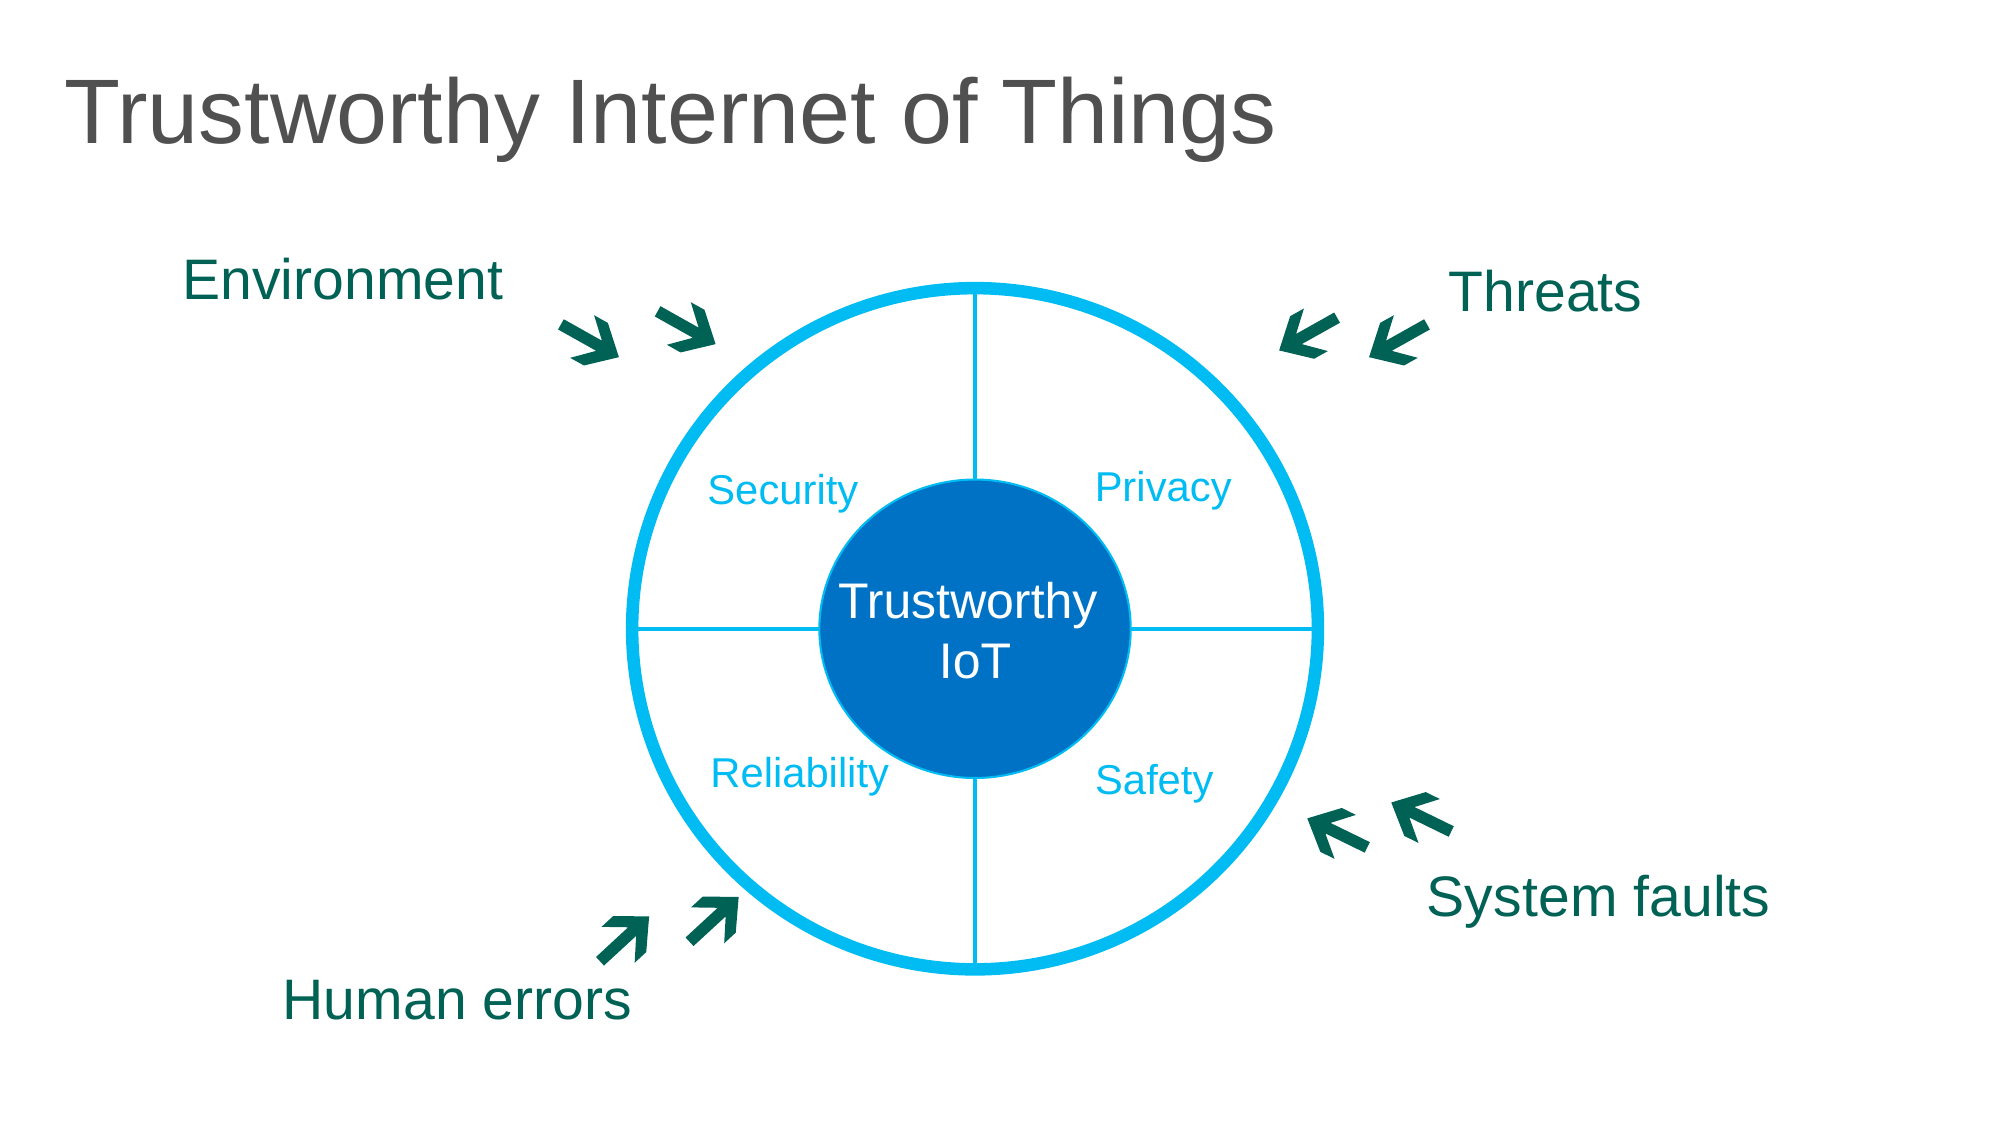

Trustworthy Internet of Things
Environment
Threats

Privacy
Security
Trustworthy
IoT
Reliability
Safety

System faults

Human errors